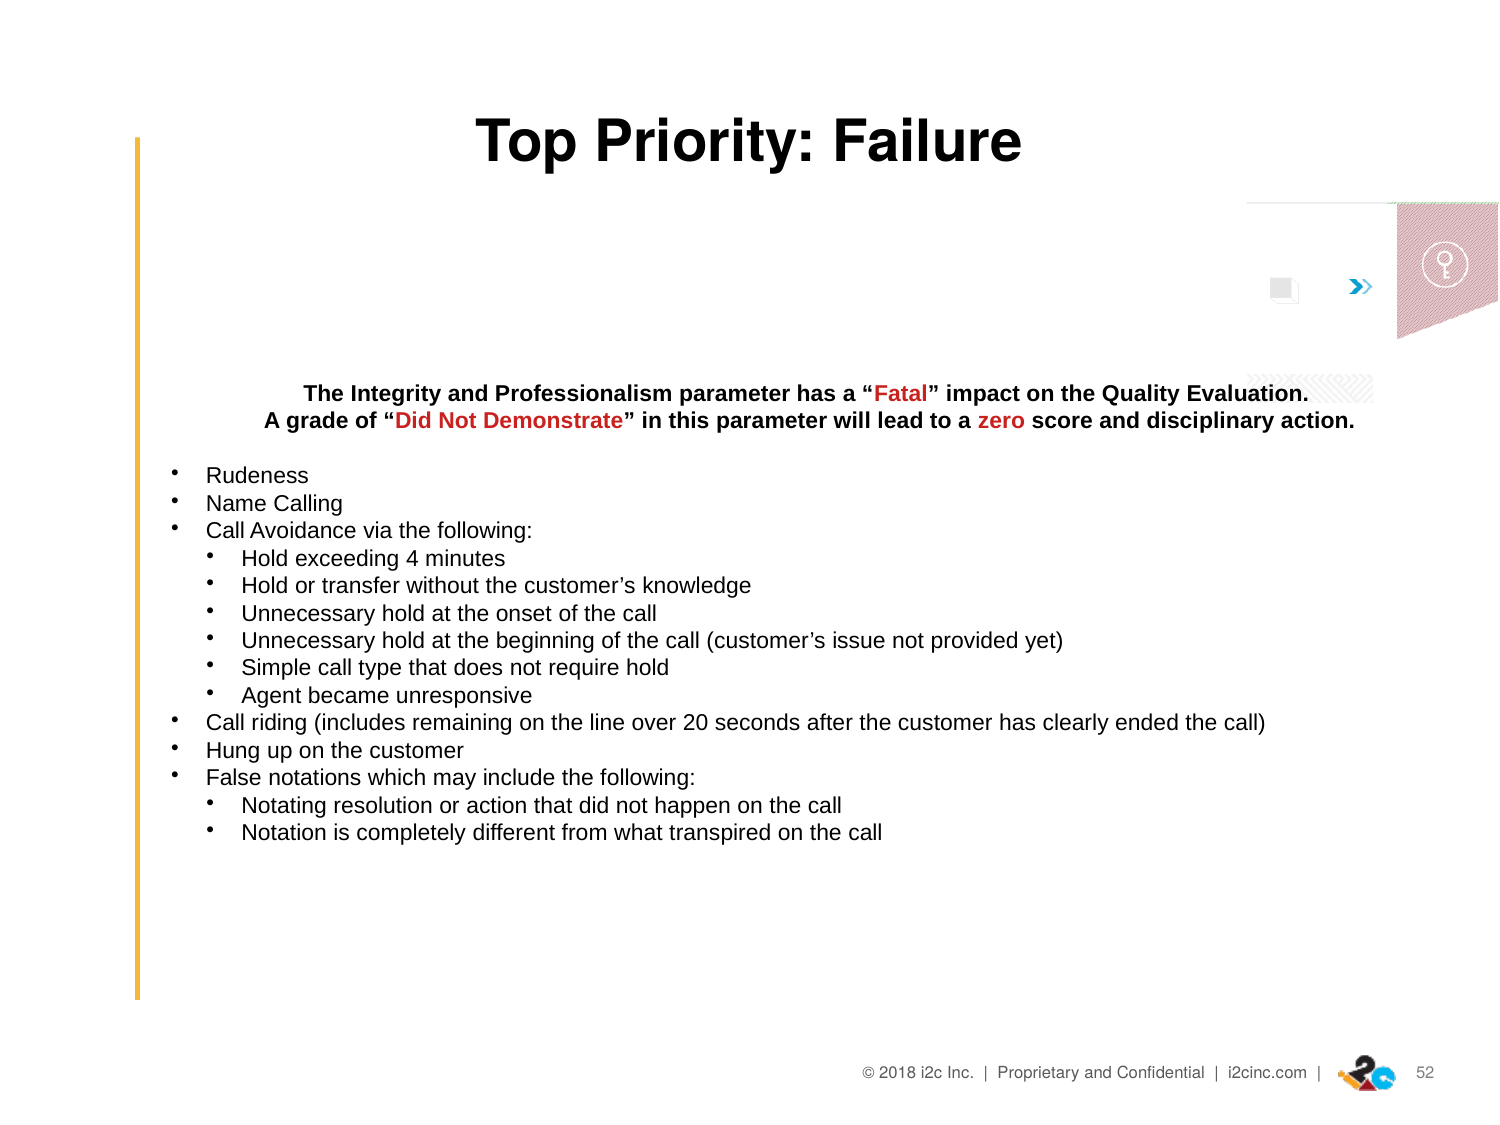

Top Priority: Failure
The Integrity and Professionalism parameter has a “Fatal” impact on the Quality Evaluation.
A grade of “Did Not Demonstrate” in this parameter will lead to a zero score and disciplinary action.

Rudeness
Name Calling
Call Avoidance via the following:
Hold exceeding 4 minutes
Hold or transfer without the customer’s knowledge
Unnecessary hold at the onset of the call
Unnecessary hold at the beginning of the call (customer’s issue not provided yet)
Simple call type that does not require hold
Agent became unresponsive
Call riding (includes remaining on the line over 20 seconds after the customer has clearly ended the call)
Hung up on the customer
False notations which may include the following:
Notating resolution or action that did not happen on the call
Notation is completely different from what transpired on the call